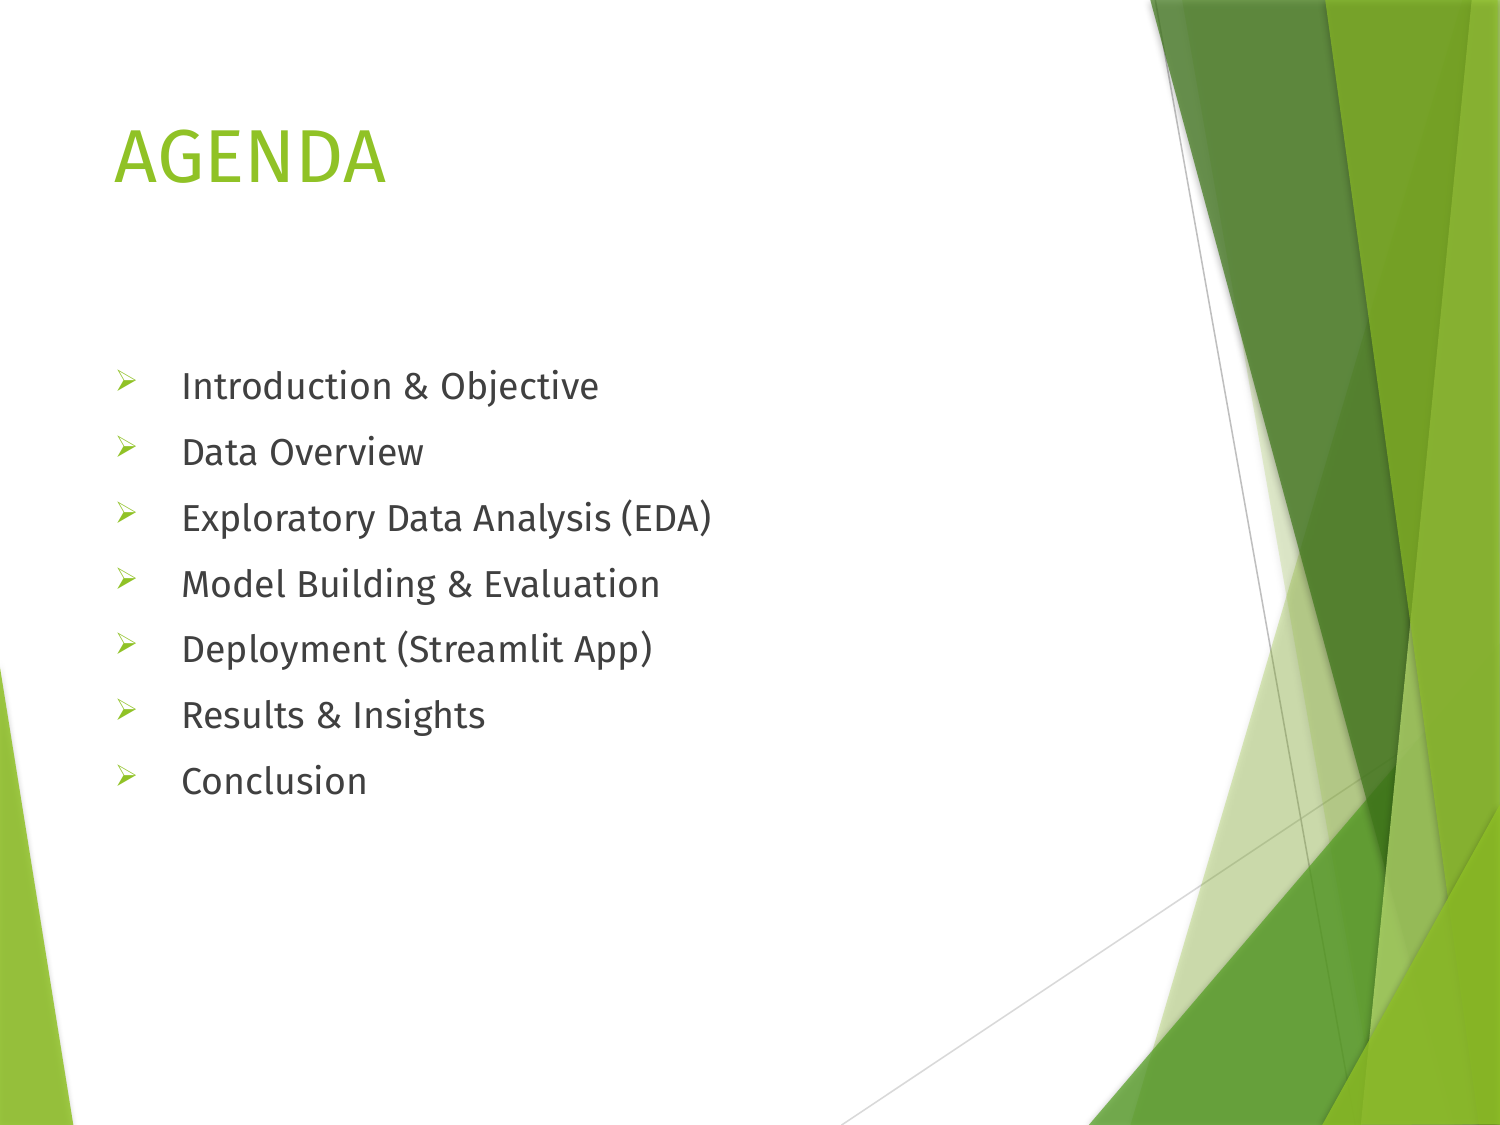

# AGENDA
 Introduction & Objective
 Data Overview
 Exploratory Data Analysis (EDA)
 Model Building & Evaluation
 Deployment (Streamlit App)
 Results & Insights
 Conclusion